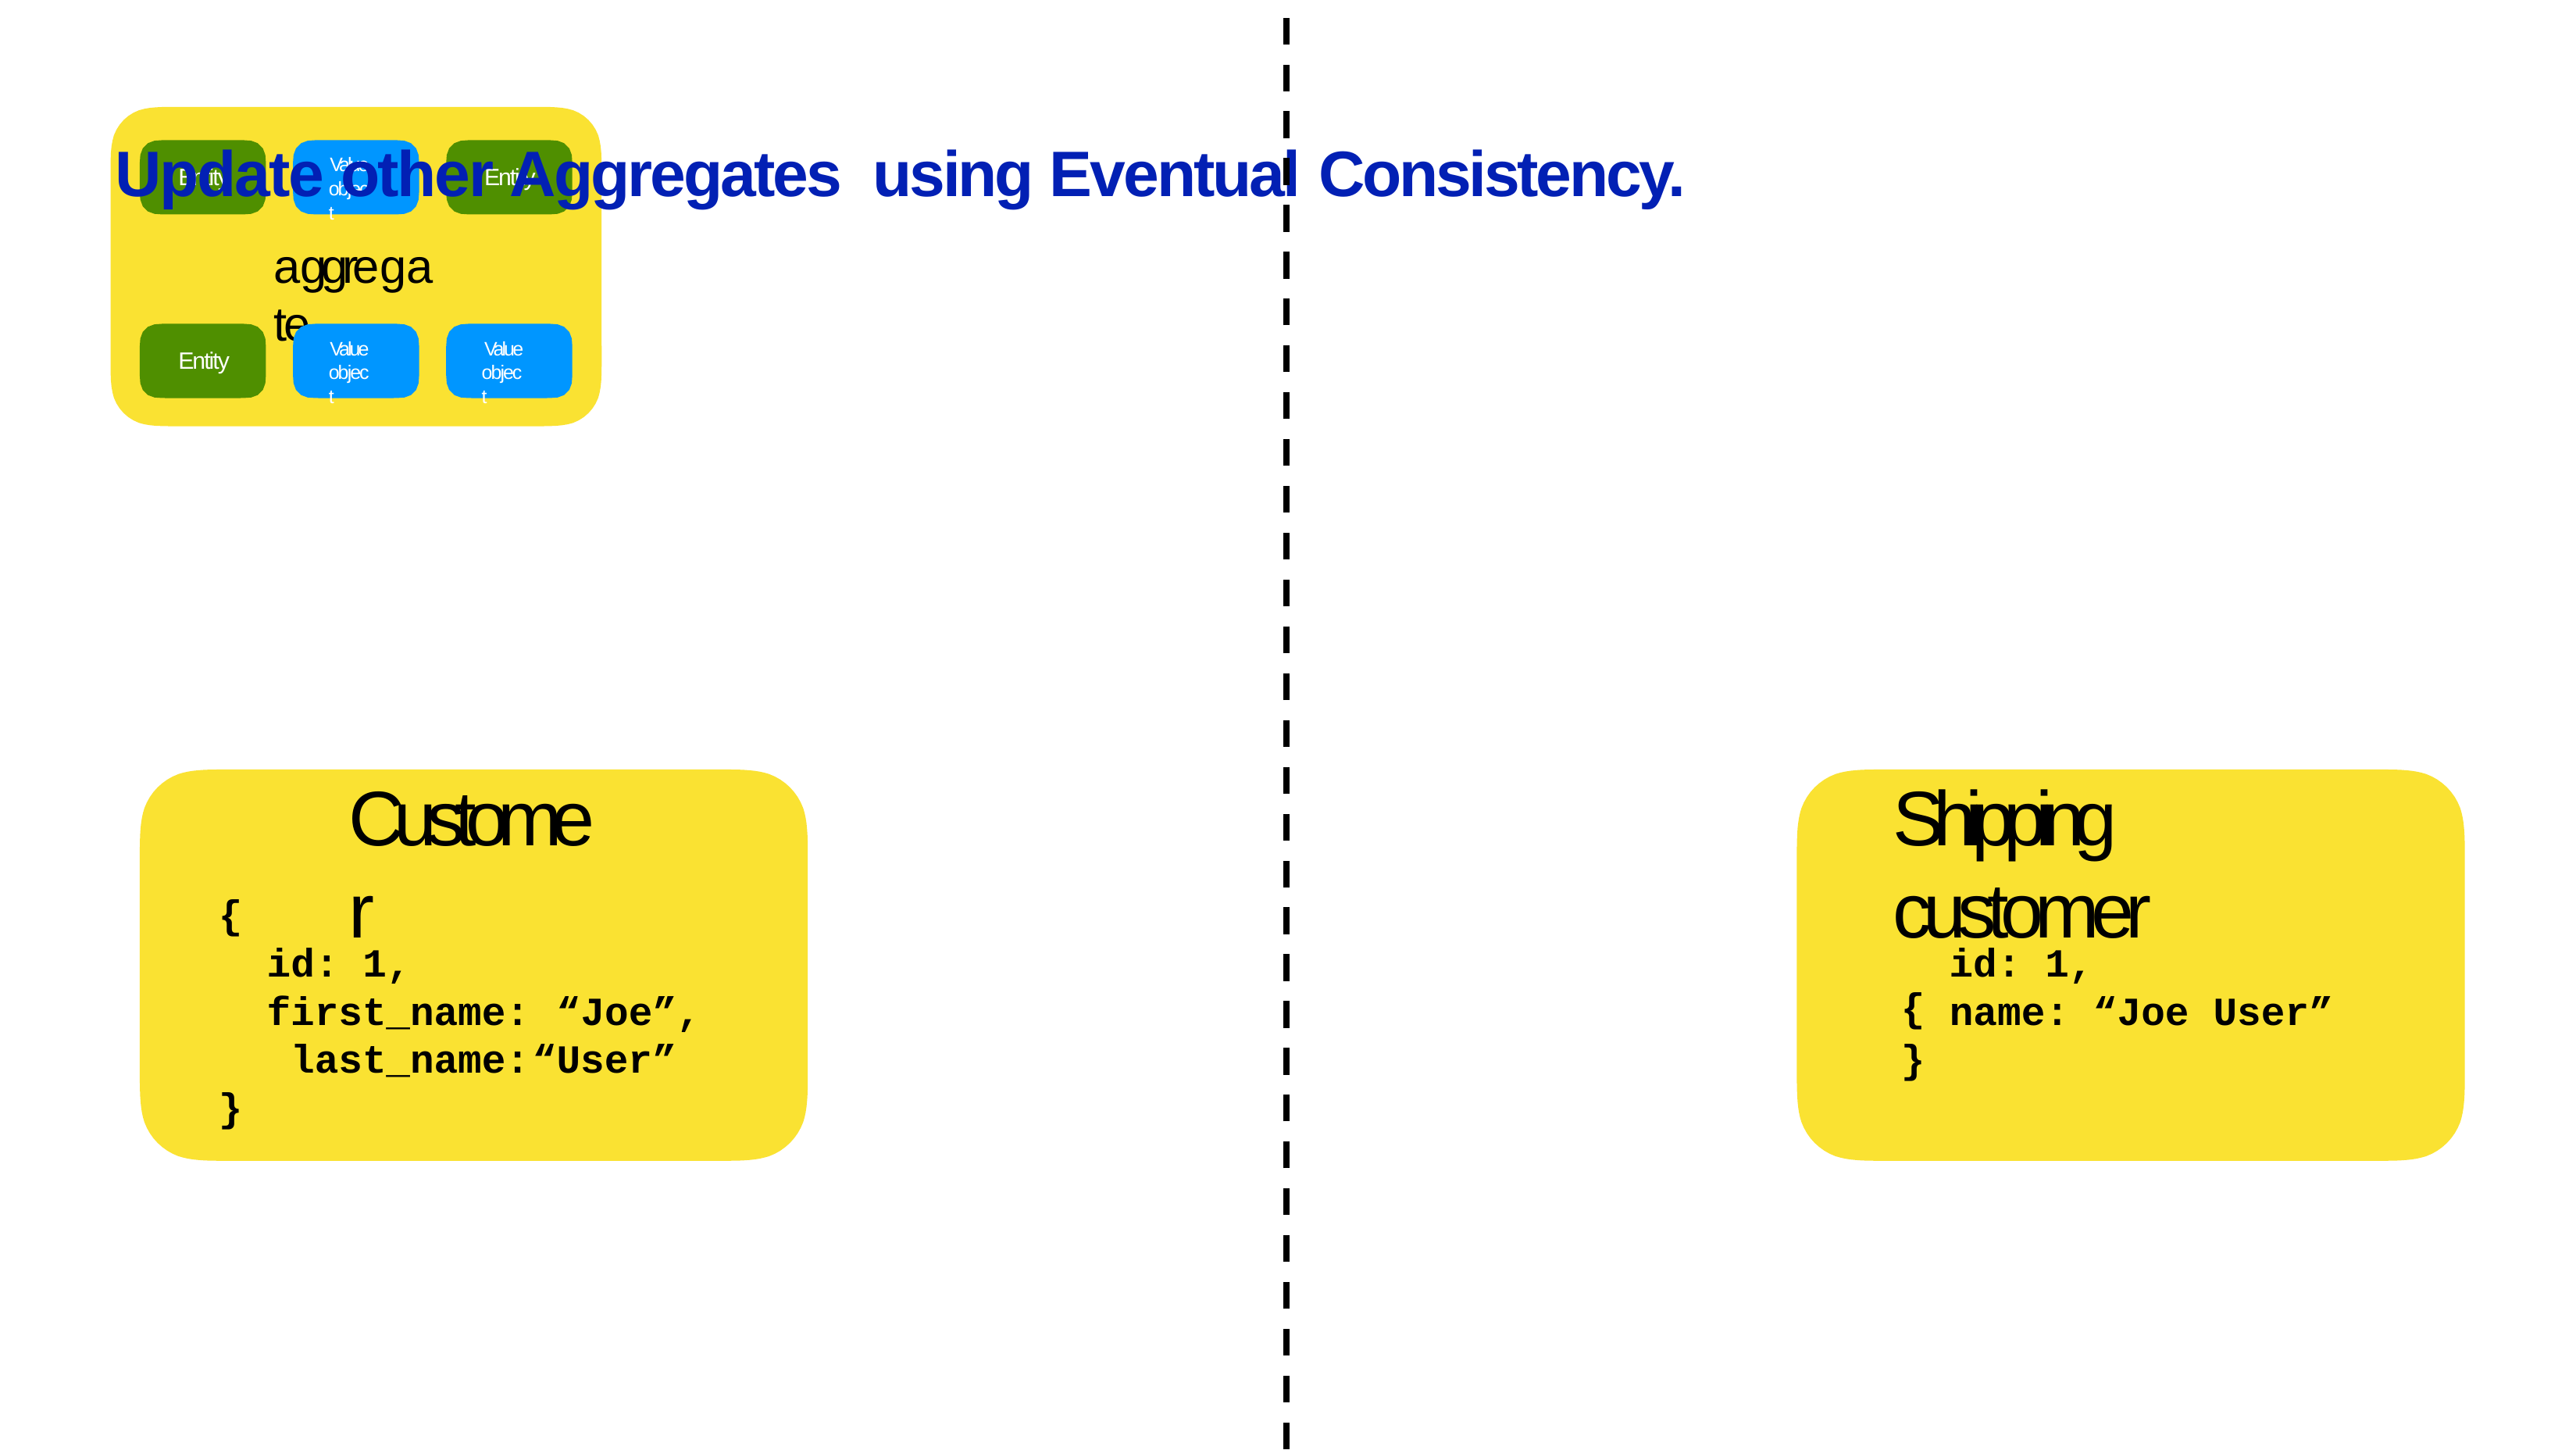

# Update other Aggregates  using Eventual Consistency.

Value  object
Entity
Entity
aggregate

Value  object
Value  object
Entity
Shipping customer
{
Customer

{
id: 1,  first_name:  last_name:
id: 1,
“Joe”,
name: “Joe User”
“User”
}
}